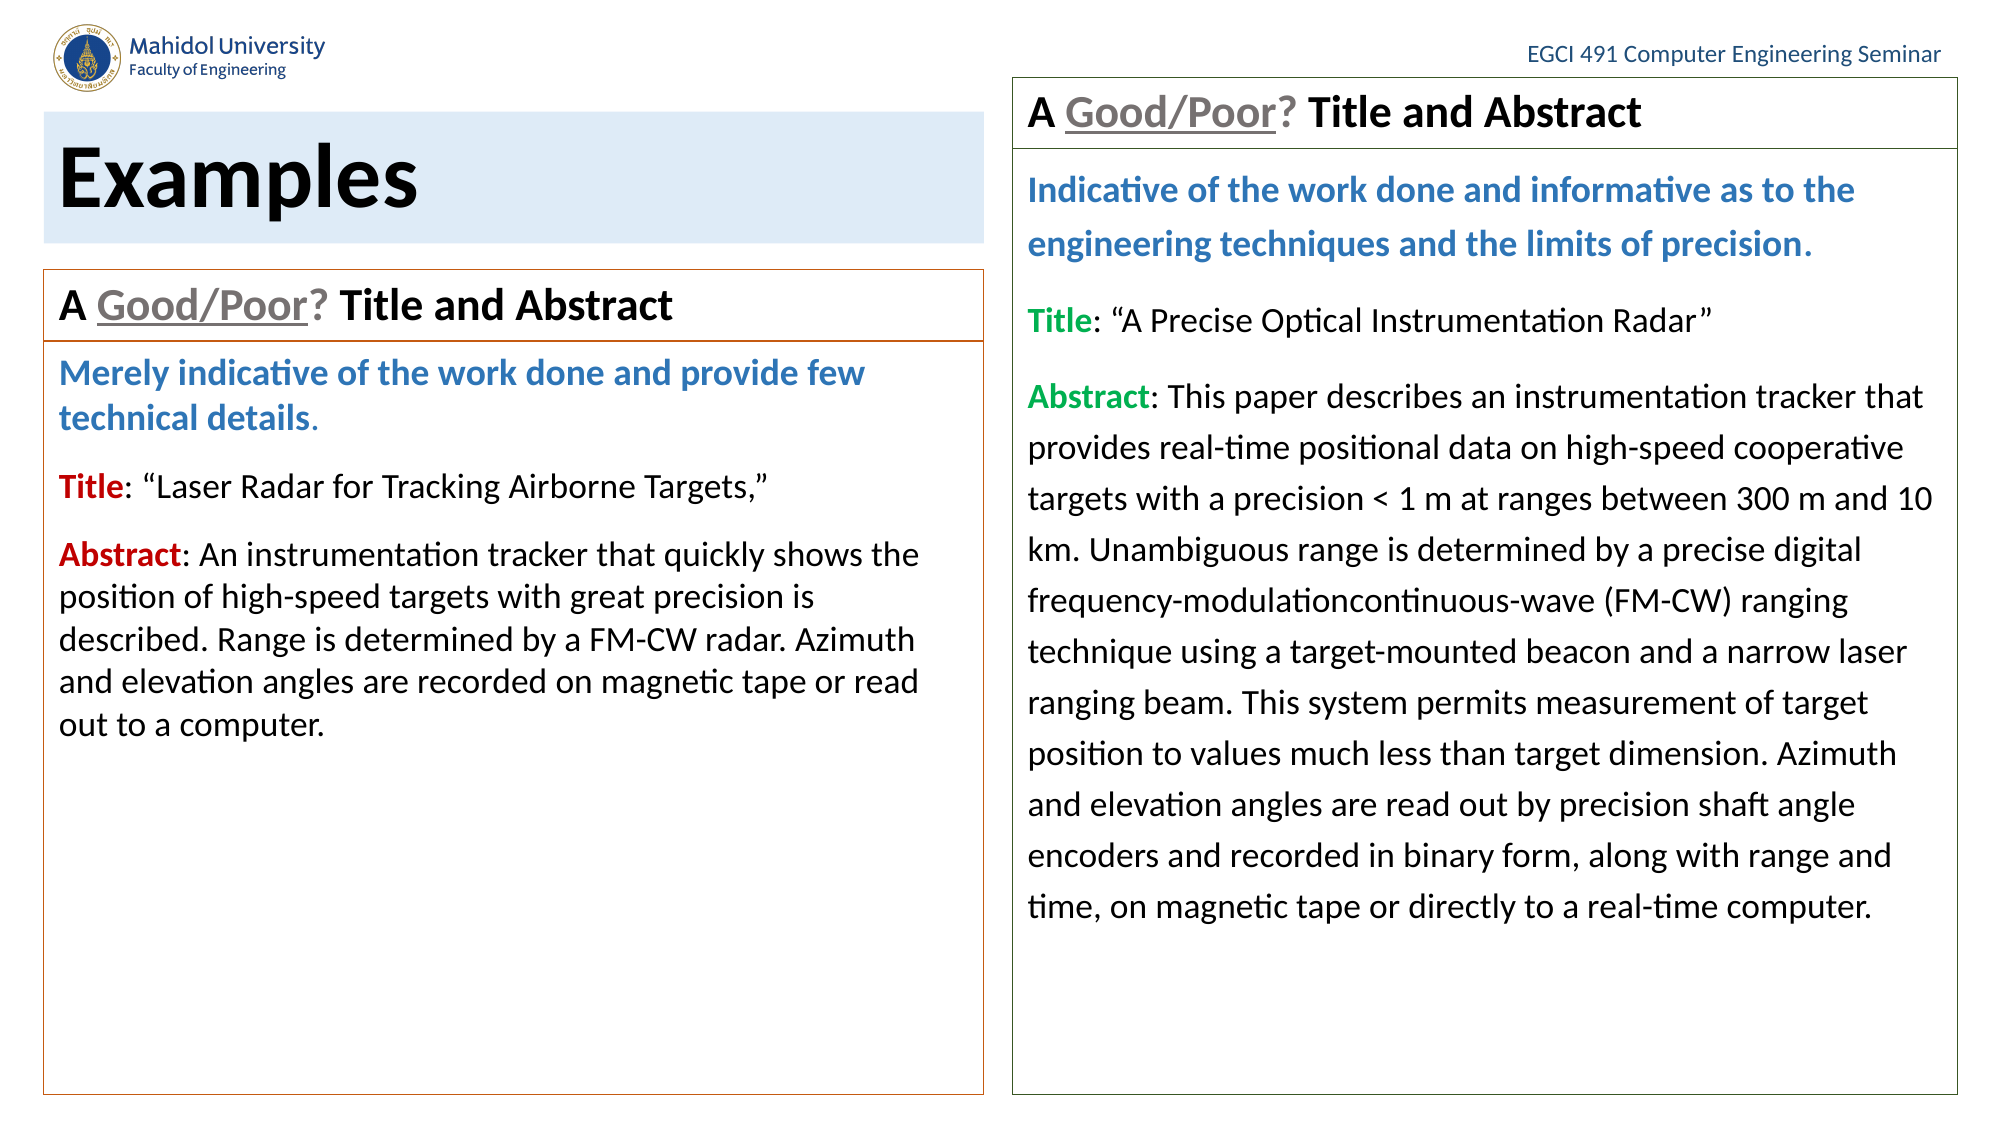

A Good/Poor? Title and Abstract
# Examples
Indicative of the work done and informative as to the engineering techniques and the limits of precision.
Title: “A Precise Optical Instrumentation Radar”
Abstract: This paper describes an instrumentation tracker that provides real-time positional data on high-speed cooperative targets with a precision < 1 m at ranges between 300 m and 10 km. Unambiguous range is determined by a precise digital frequency-modulationcontinuous-wave (FM-CW) ranging technique using a target-mounted beacon and a narrow laser ranging beam. This system permits measurement of target position to values much less than target dimension. Azimuth and elevation angles are read out by precision shaft angle encoders and recorded in binary form, along with range and time, on magnetic tape or directly to a real-time computer.
A Good/Poor? Title and Abstract
Merely indicative of the work done and provide few technical details.
Title: “Laser Radar for Tracking Airborne Targets,”
Abstract: An instrumentation tracker that quickly shows the position of high-speed targets with great precision is described. Range is determined by a FM-CW radar. Azimuth and elevation angles are recorded on magnetic tape or read out to a computer.